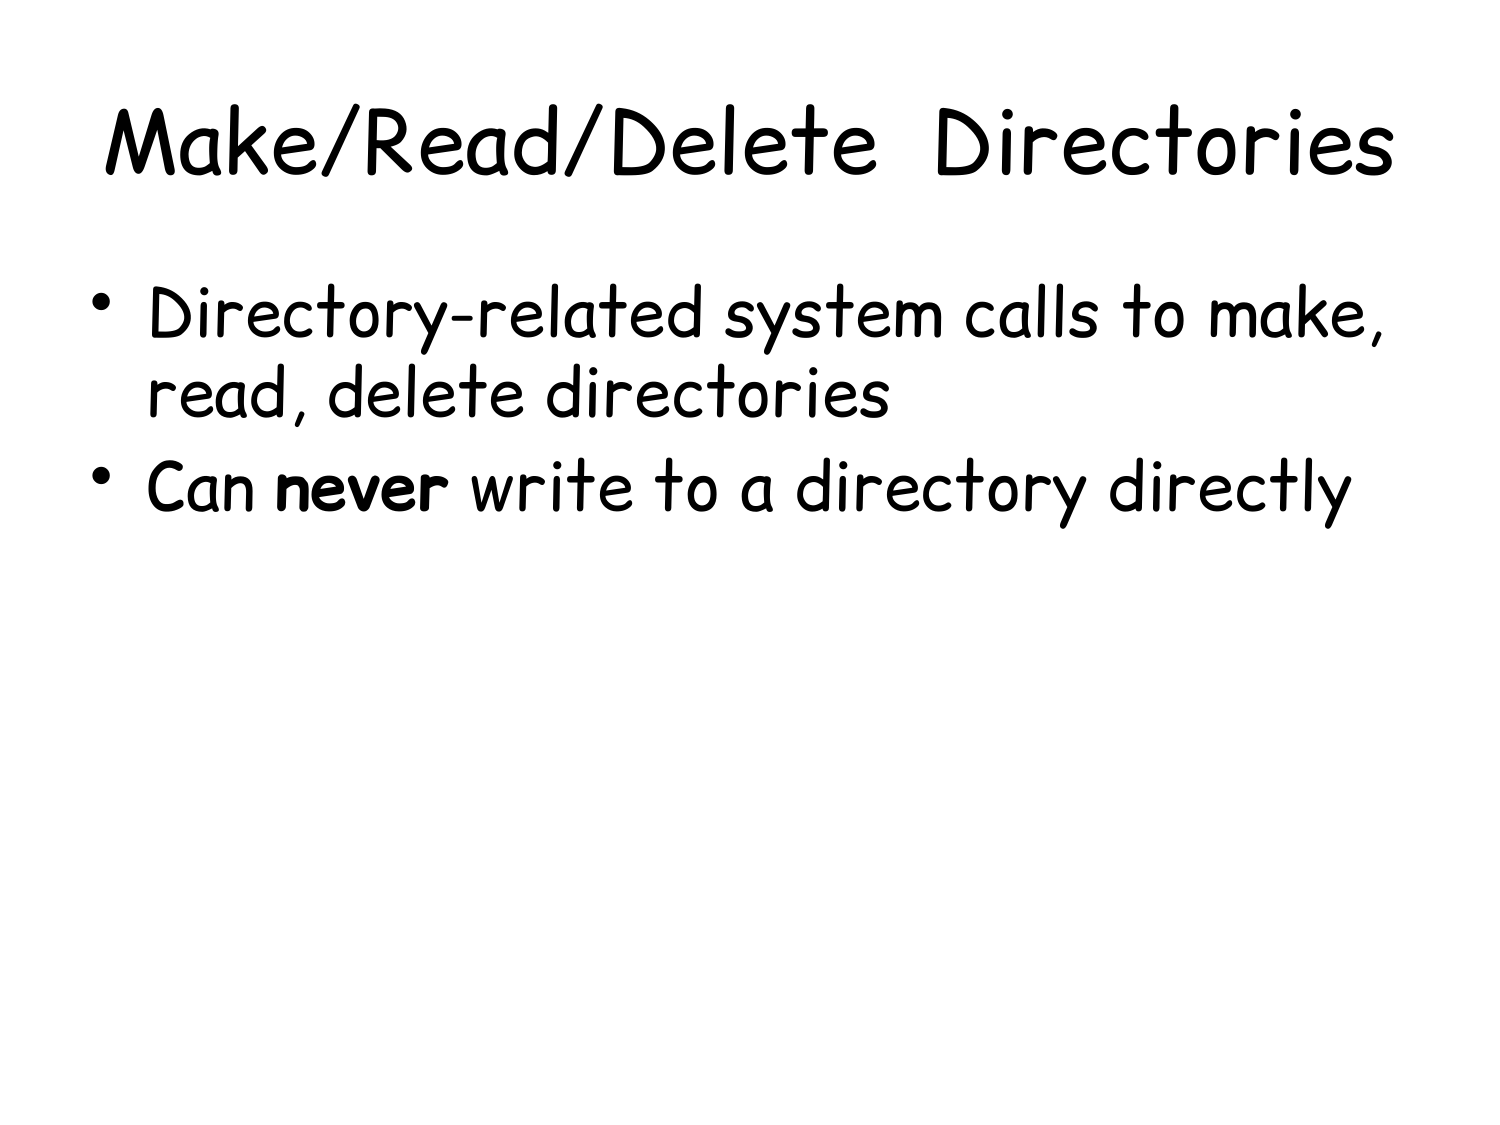

# Make/Read/Delete  Directories
Directory-related system calls to make, read, delete directories
Can never write to a directory directly